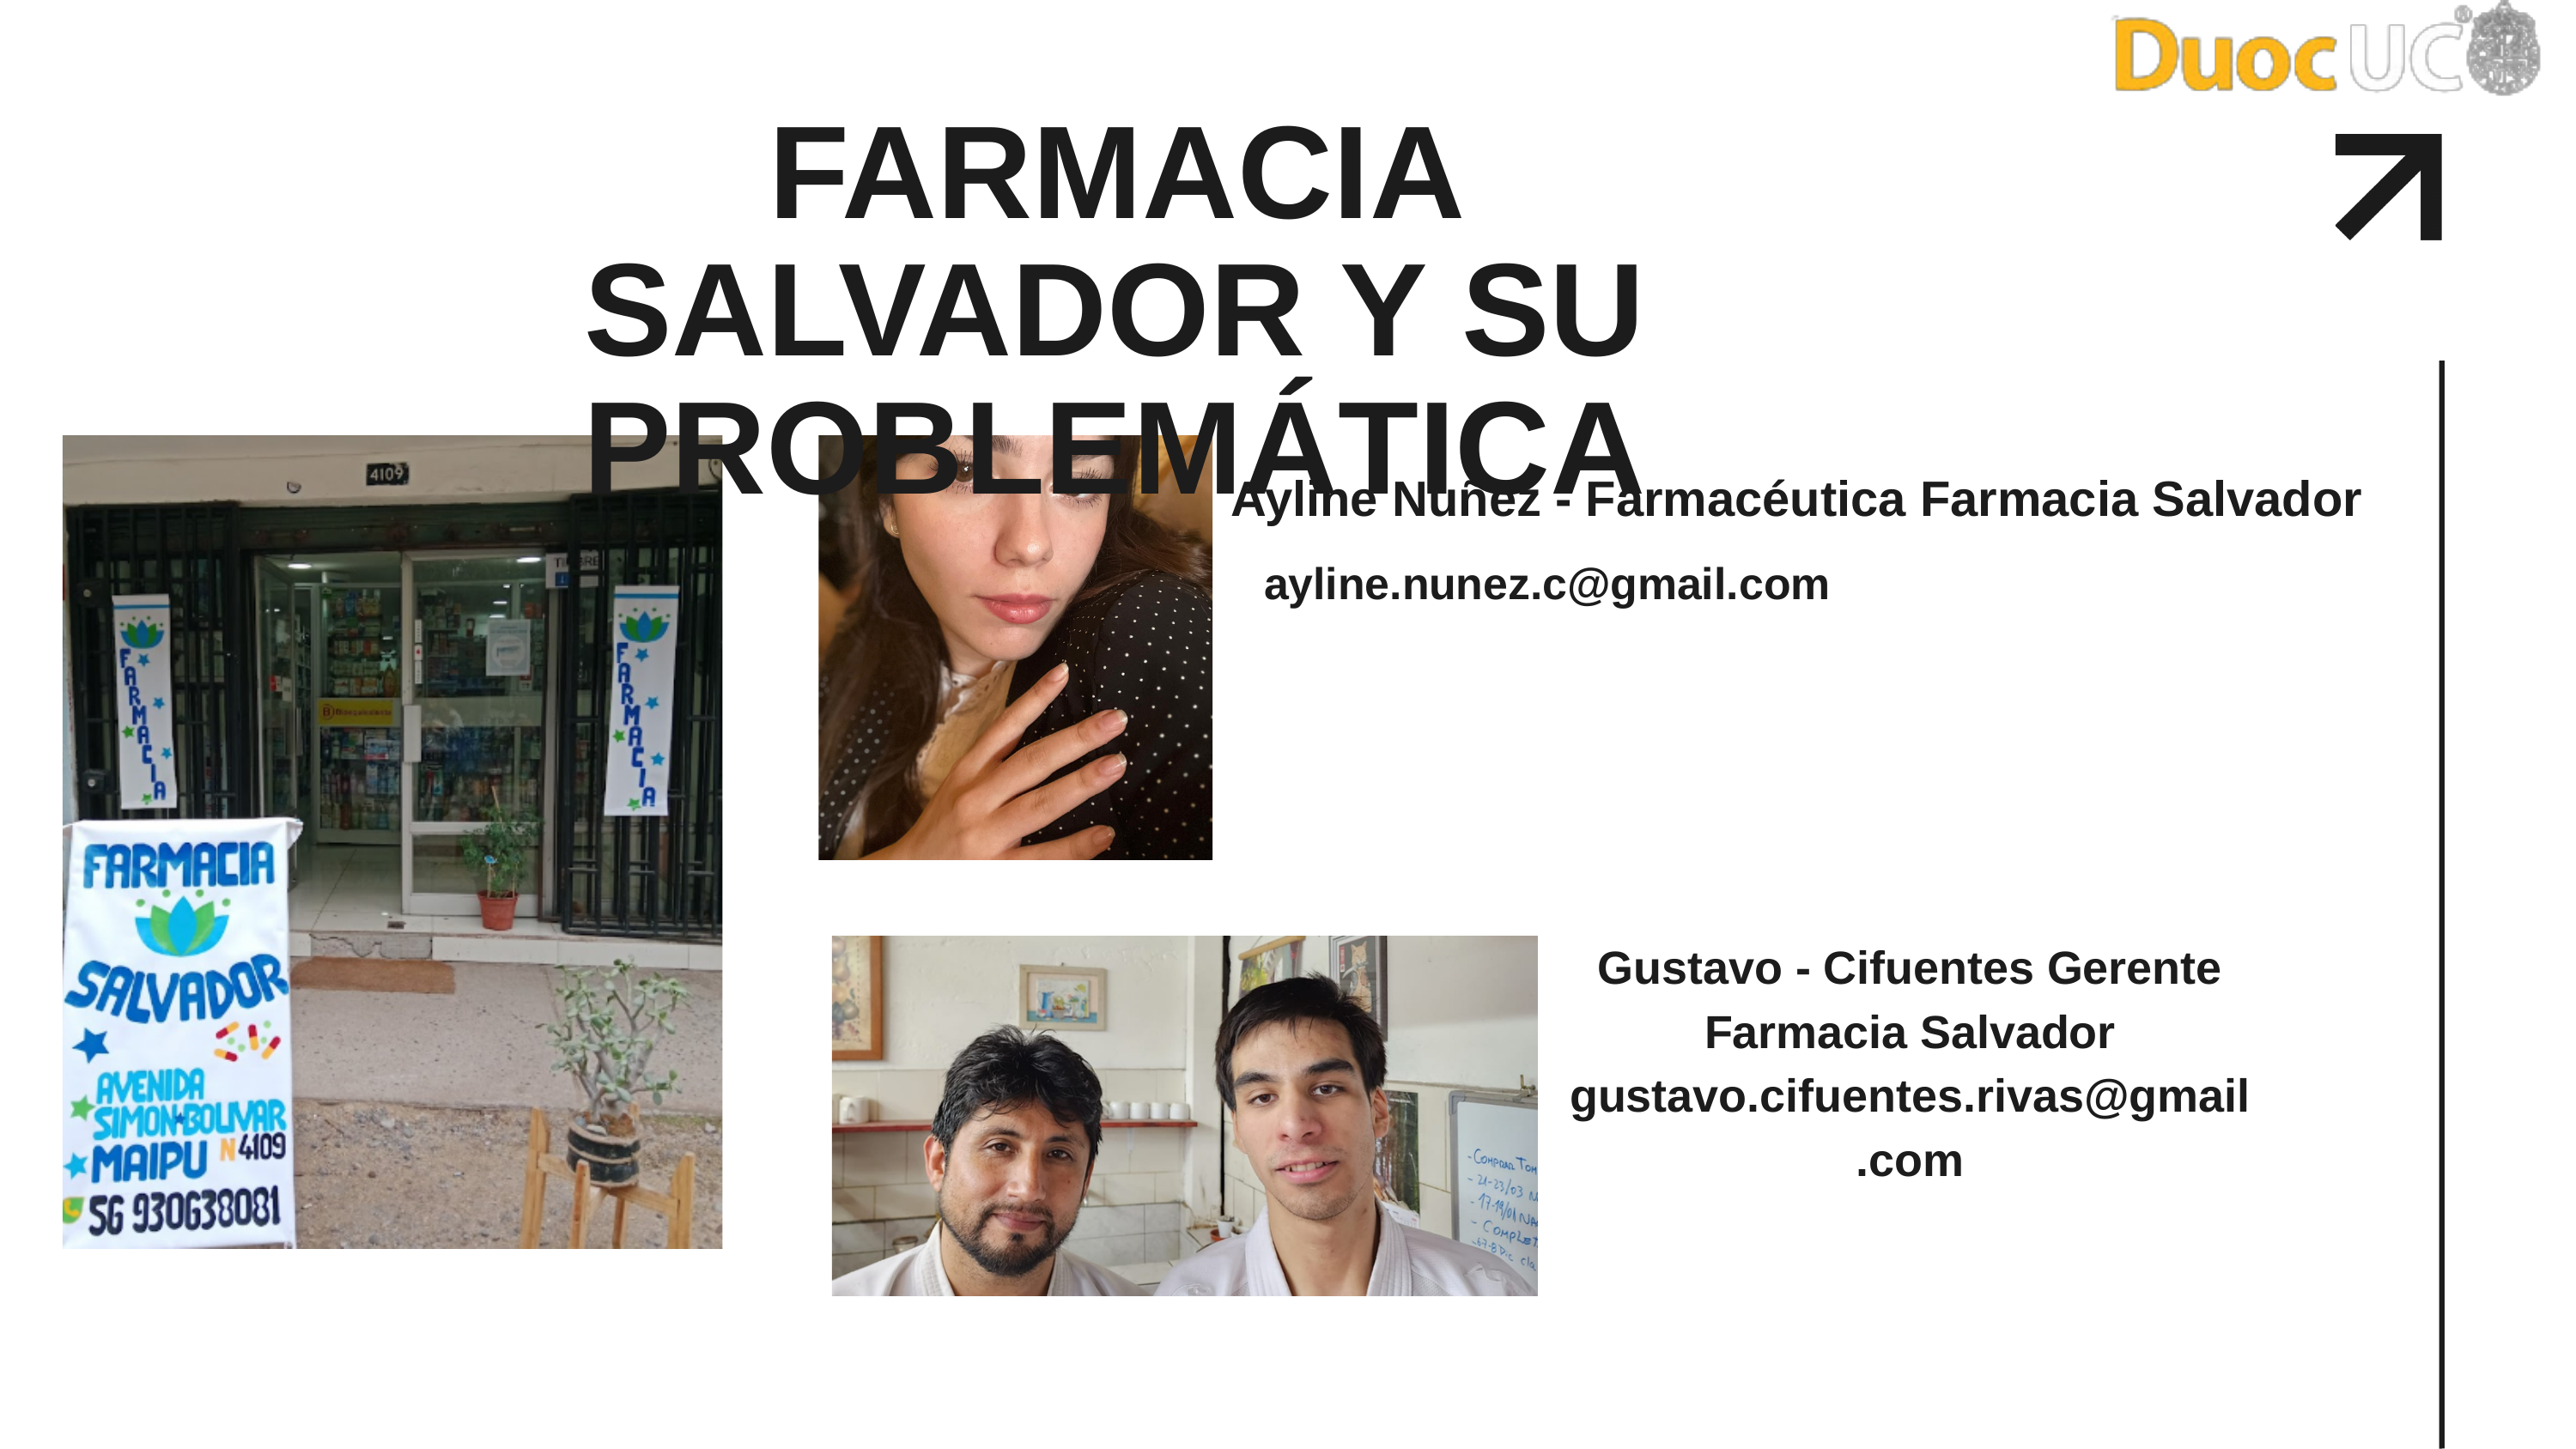

FARMACIA SALVADOR Y SU PROBLEMÁTICA

Ayline Nuñez - Farmacéutica Farmacia Salvador
ayline.nunez.c@gmail.com
Gustavo - Cifuentes Gerente Farmacia Salvador

gustavo.cifuentes.rivas@gmail.com